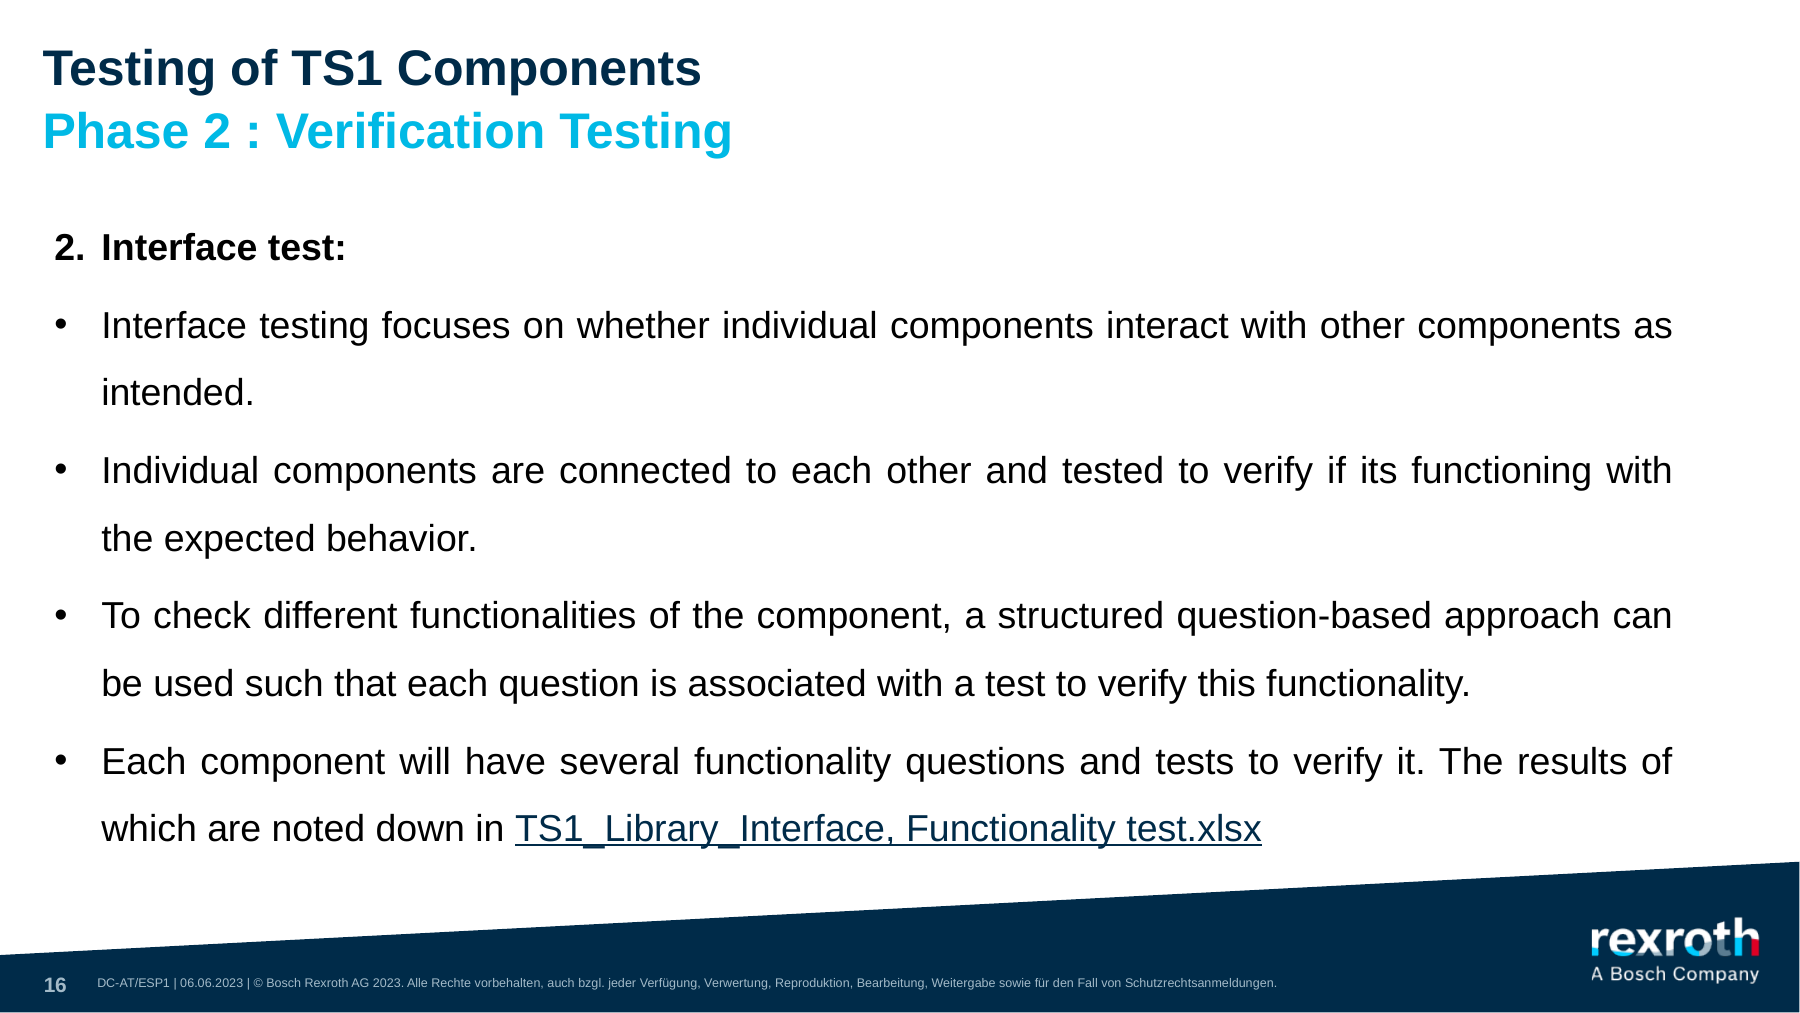

Testing of TS1 Components
# Phase 2 : Verification Testing
2.	Interface test:
Interface testing focuses on whether individual components interact with other components as intended.
Individual components are connected to each other and tested to verify if its functioning with the expected behavior.
To check different functionalities of the component, a structured question-based approach can be used such that each question is associated with a test to verify this functionality.
Each component will have several functionality questions and tests to verify it. The results of which are noted down in TS1_Library_Interface, Functionality test.xlsx

16